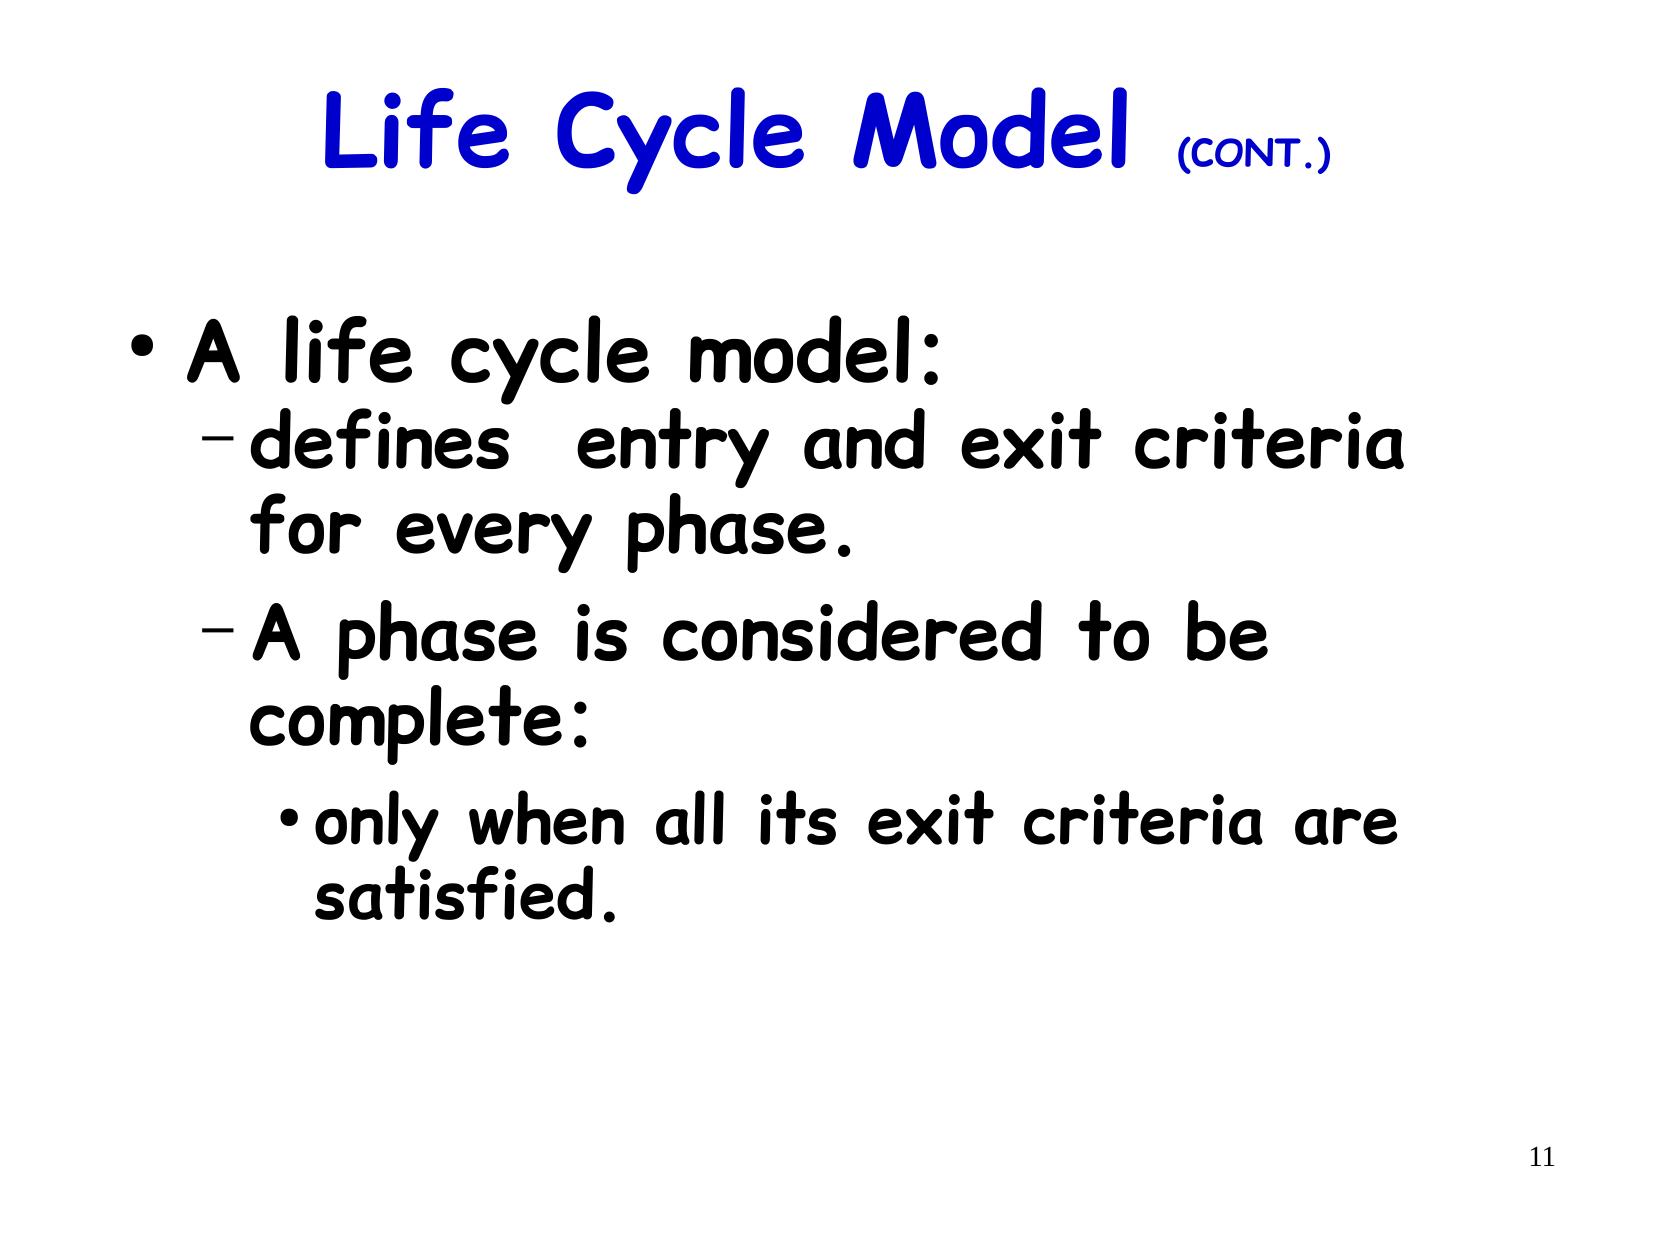

# Life Cycle Model (CONT.)
A life cycle model:
defines  entry and exit criteria for every phase.
A phase is considered to be complete:
only when all its exit criteria are satisfied.